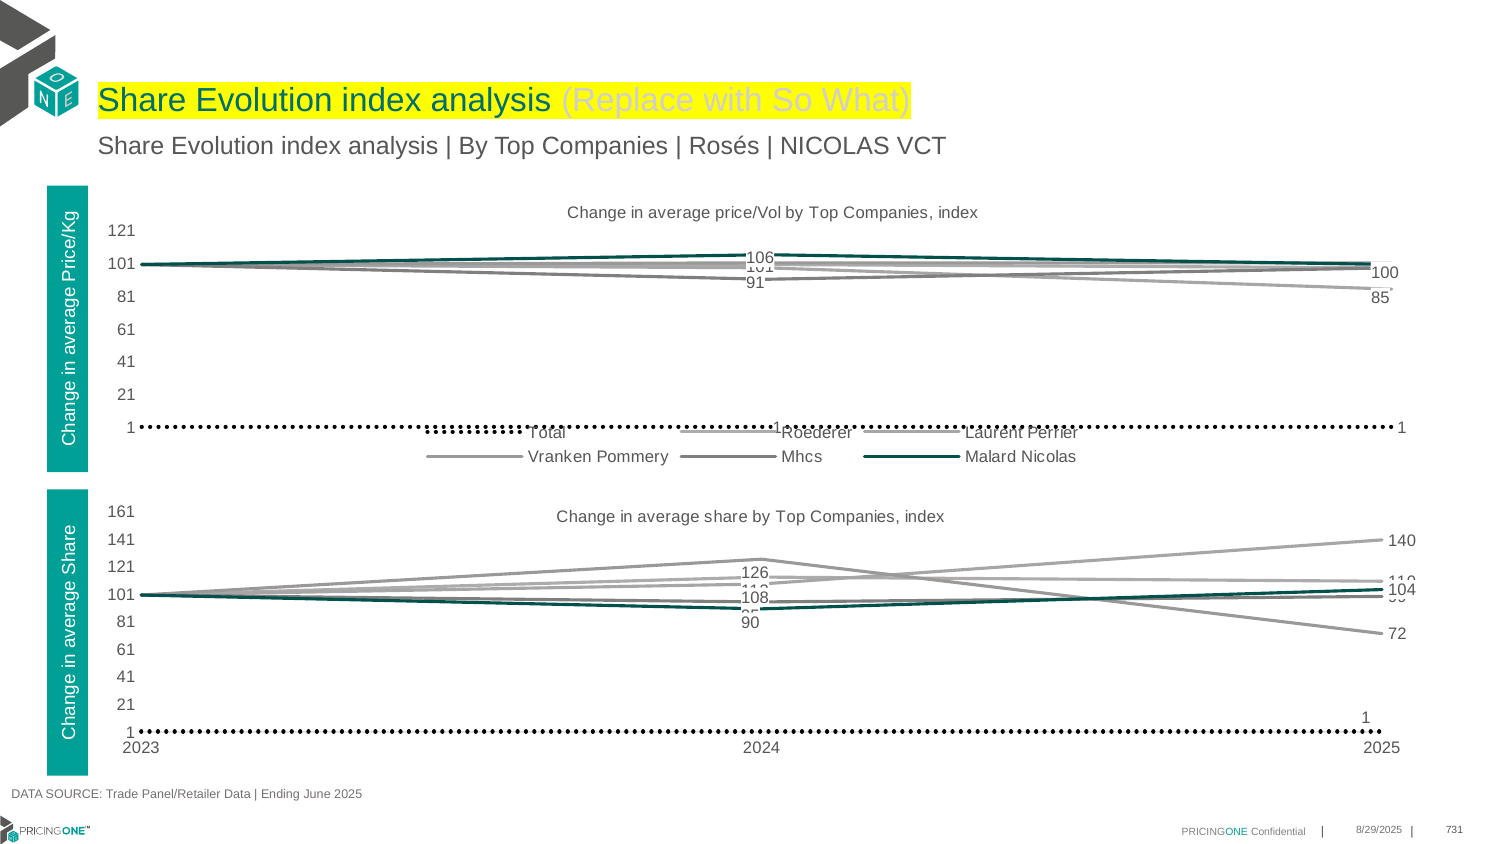

# Share Evolution index analysis (Replace with So What)
Share Evolution index analysis | By Top Companies | Rosés | NICOLAS VCT

### Chart: Change in average price/Vol by Top Companies, index

| Category | Total | Roederer | Laurent Perrier | Vranken Pommery | Mhcs | Malard Nicolas |
|---|---|---|---|---|---|---|
| 2023 | 1.0 | 100.0 | 100.0 | 100.0 | 100.0 | 100.0 |
| 2024 | 1.0334421523883563 | 100.0 | 98.0 | 101.0 | 91.0 | 106.0 |
| 2025 | 0.993105257292281 | 98.0 | 85.0 | 101.0 | 98.0 | 100.0 |
Change in average Price/Kg

### Chart: Change in average share by Top Companies, index

| Category | Total | Roederer | Laurent Perrier | Vranken Pommery | Mhcs | Malard Nicolas |
|---|---|---|---|---|---|---|
| 2023 | 1.0 | 100.0 | 100.0 | 100.0 | 100.0 | 100.0 |
| 2024 | 1.0 | 113.0 | 108.0 | 126.0 | 95.0 | 90.0 |
| 2025 | 1.0 | 110.0 | 140.0 | 72.0 | 99.0 | 104.0 |
Change in average Share
DATA SOURCE: Trade Panel/Retailer Data | Ending June 2025

8/29/2025
731